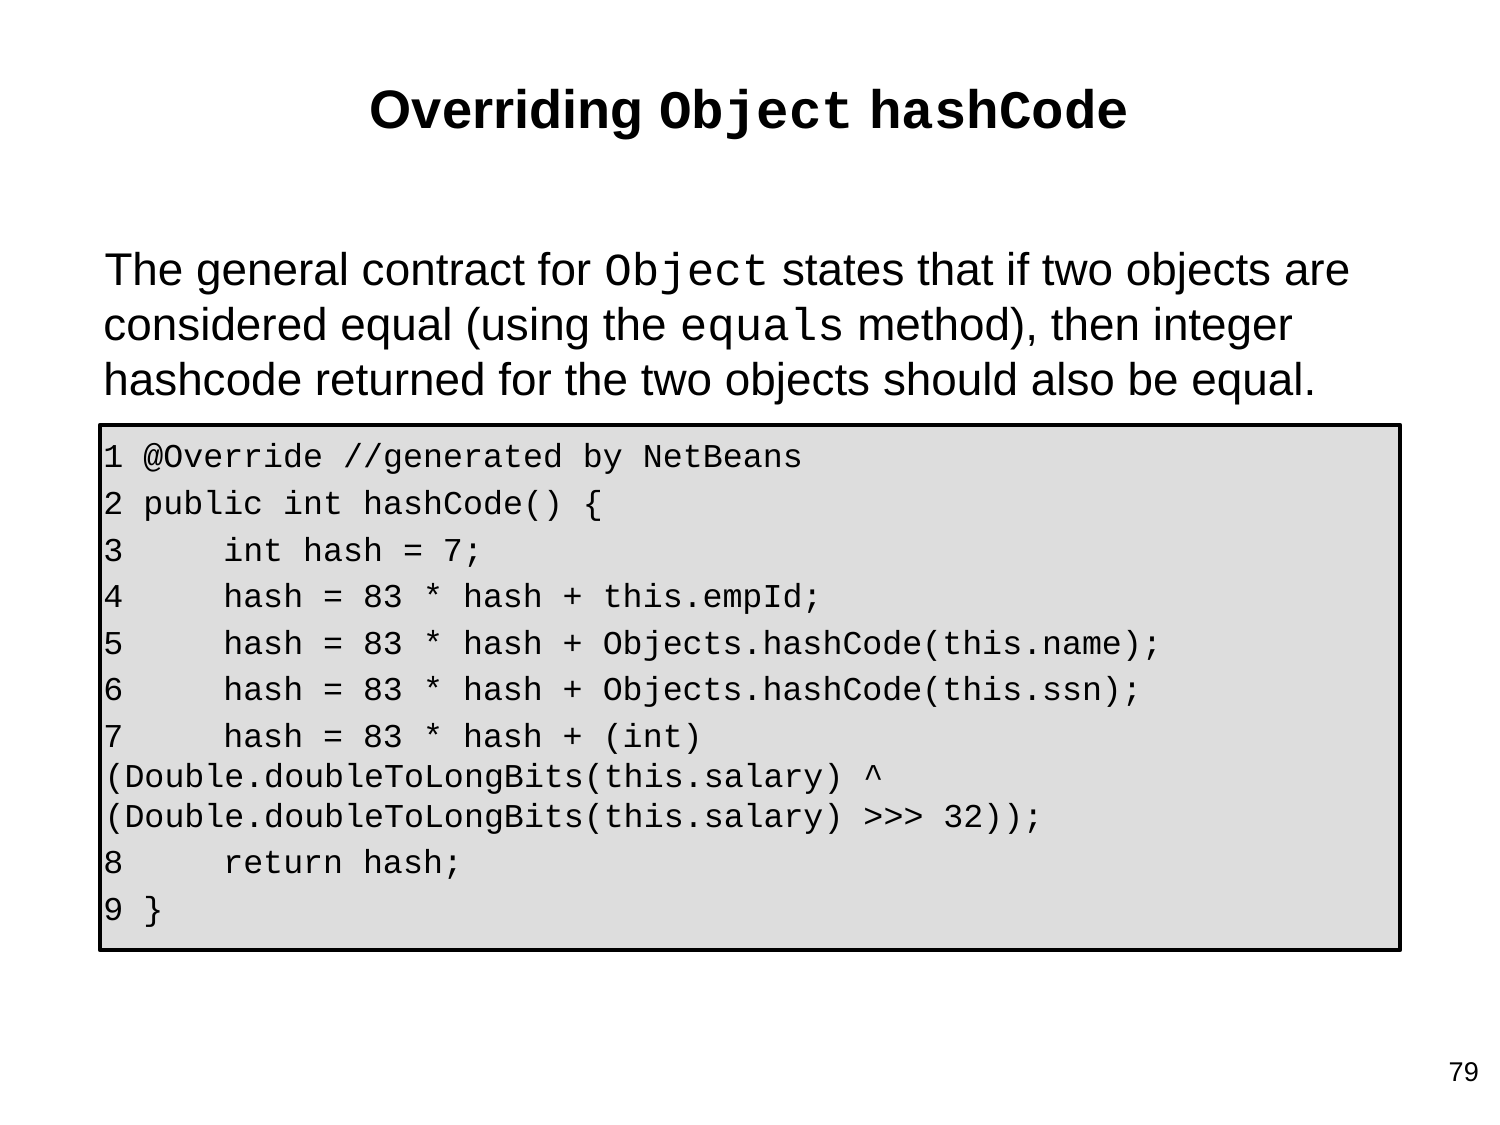

# Overriding Object hashCode
The general contract for Object states that if two objects are considered equal (using the equals method), then integer hashcode returned for the two objects should also be equal.

 @Override //generated by NetBeans
 public int hashCode() {
     int hash = 7;
     hash = 83 * hash + this.empId;
     hash = 83 * hash + Objects.hashCode(this.name);
     hash = 83 * hash + Objects.hashCode(this.ssn);
     hash = 83 * hash + (int) (Double.doubleToLongBits(this.salary) ^ (Double.doubleToLongBits(this.salary) >>> 32));
     return hash;
 }

79